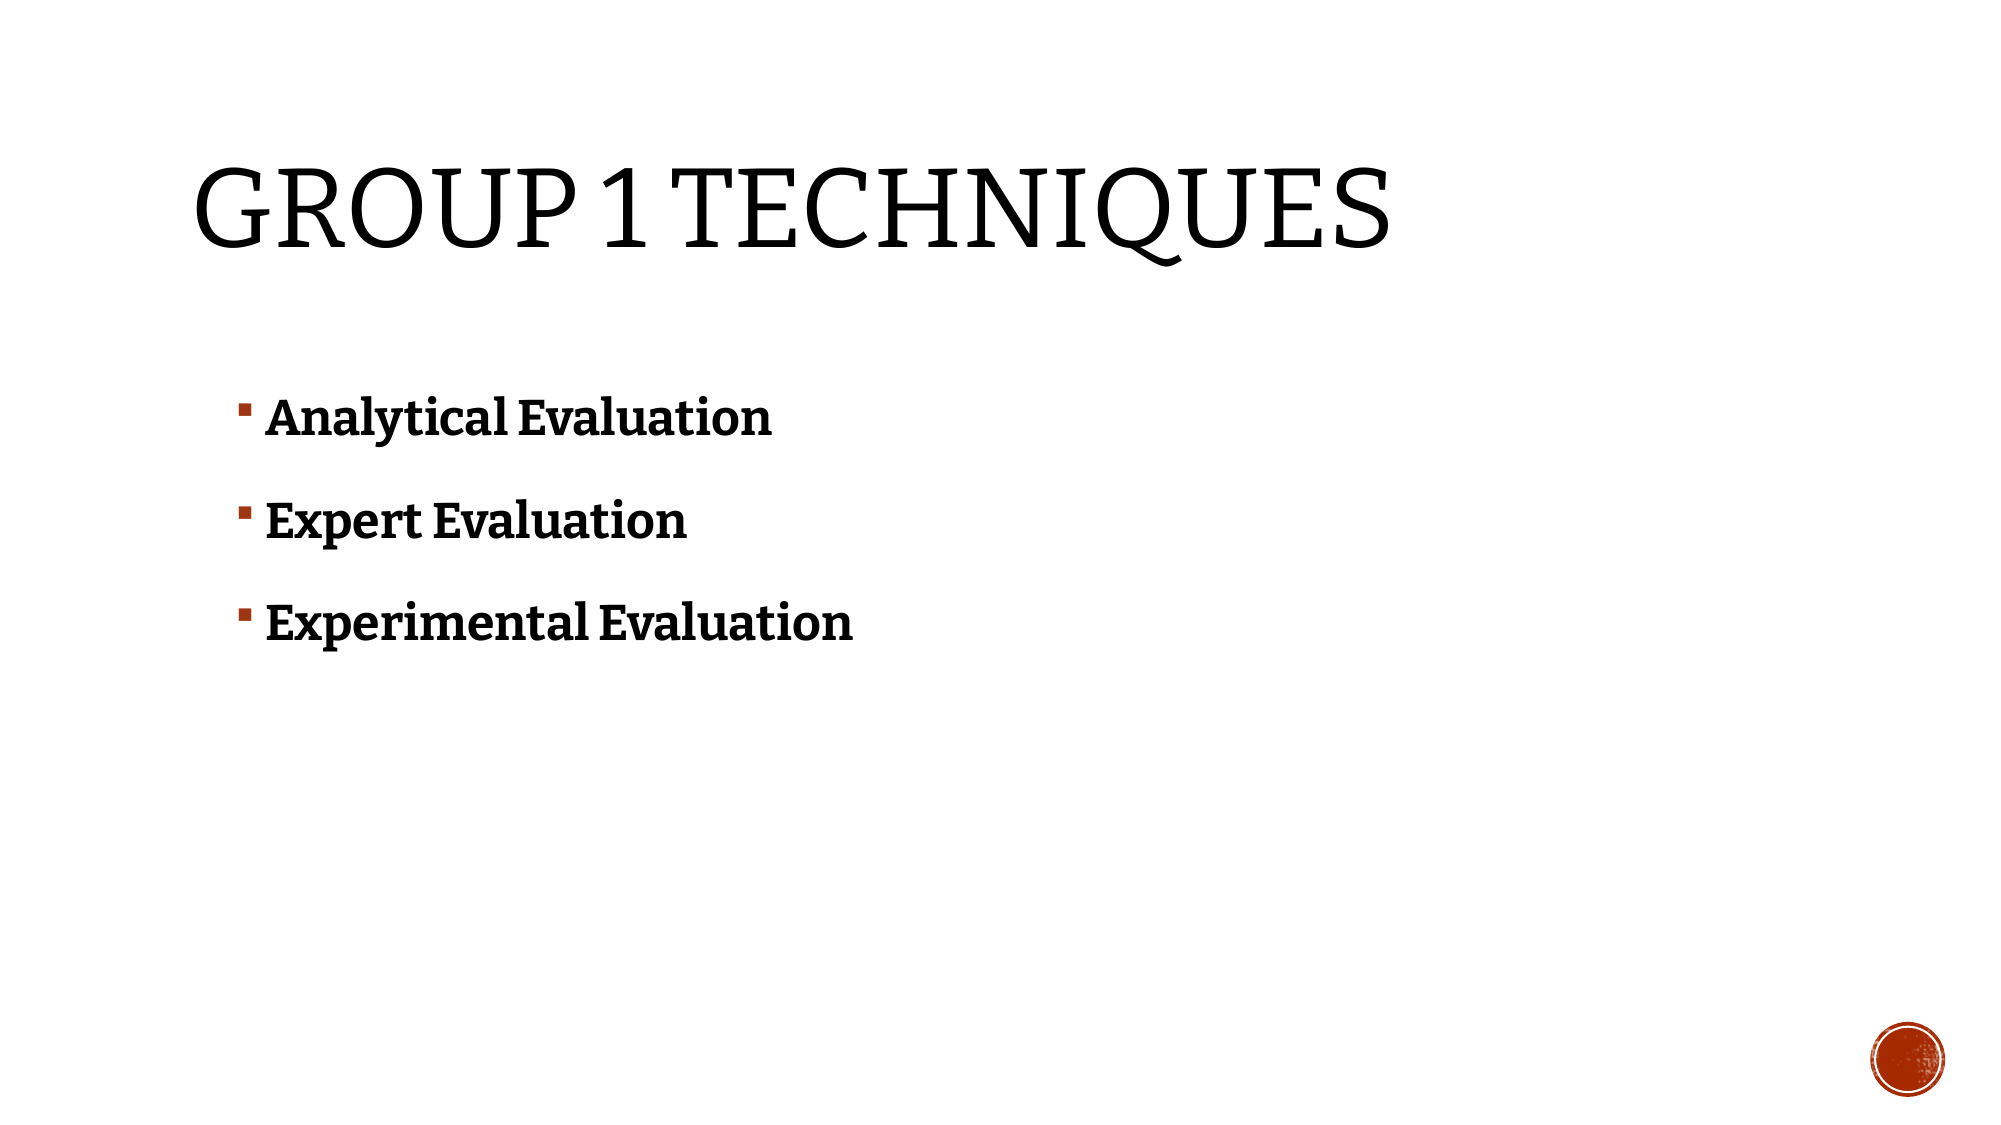

# Group 1 Techniques
Analytical Evaluation
Expert Evaluation
Experimental Evaluation